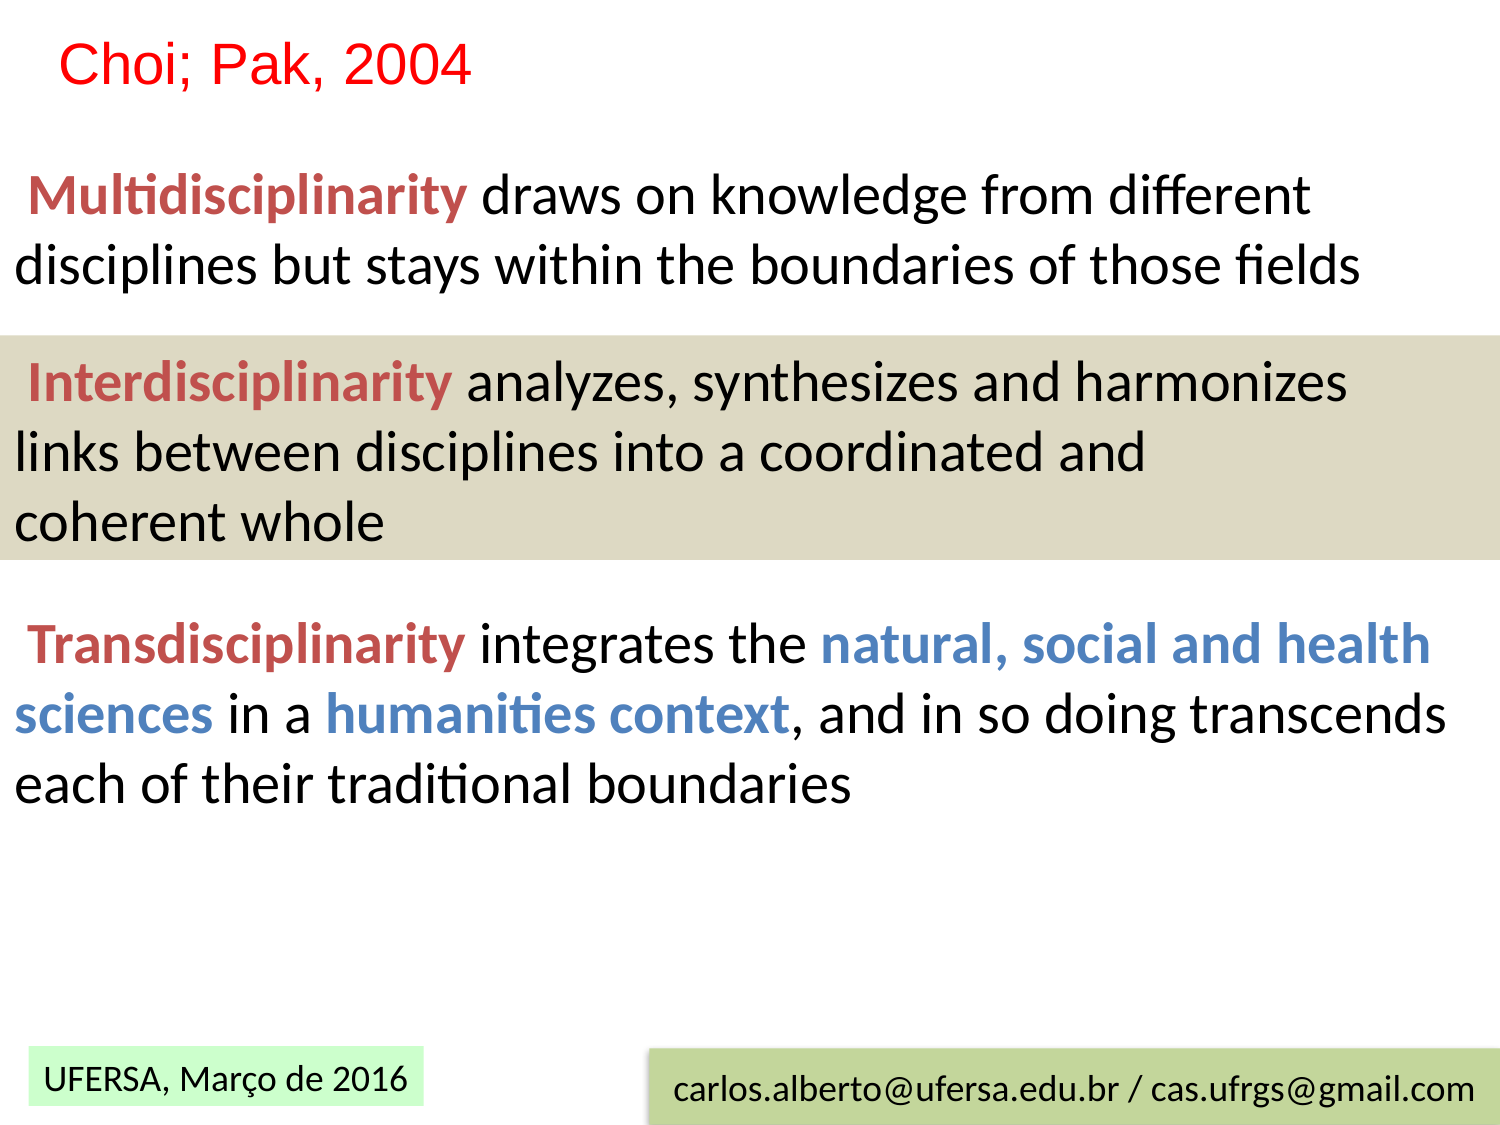

Choi; Pak, 2004
 Multidisciplinarity draws on knowledge from different
disciplines but stays within the boundaries of those fields
 Interdisciplinarity analyzes, synthesizes and harmonizes
links between disciplines into a coordinated and
coherent whole
 Transdisciplinarity integrates the natural, social and health sciences in a humanities context, and in so doing transcends each of their traditional boundaries
carlos.alberto@ufersa.edu.br / cas.ufrgs@gmail.com